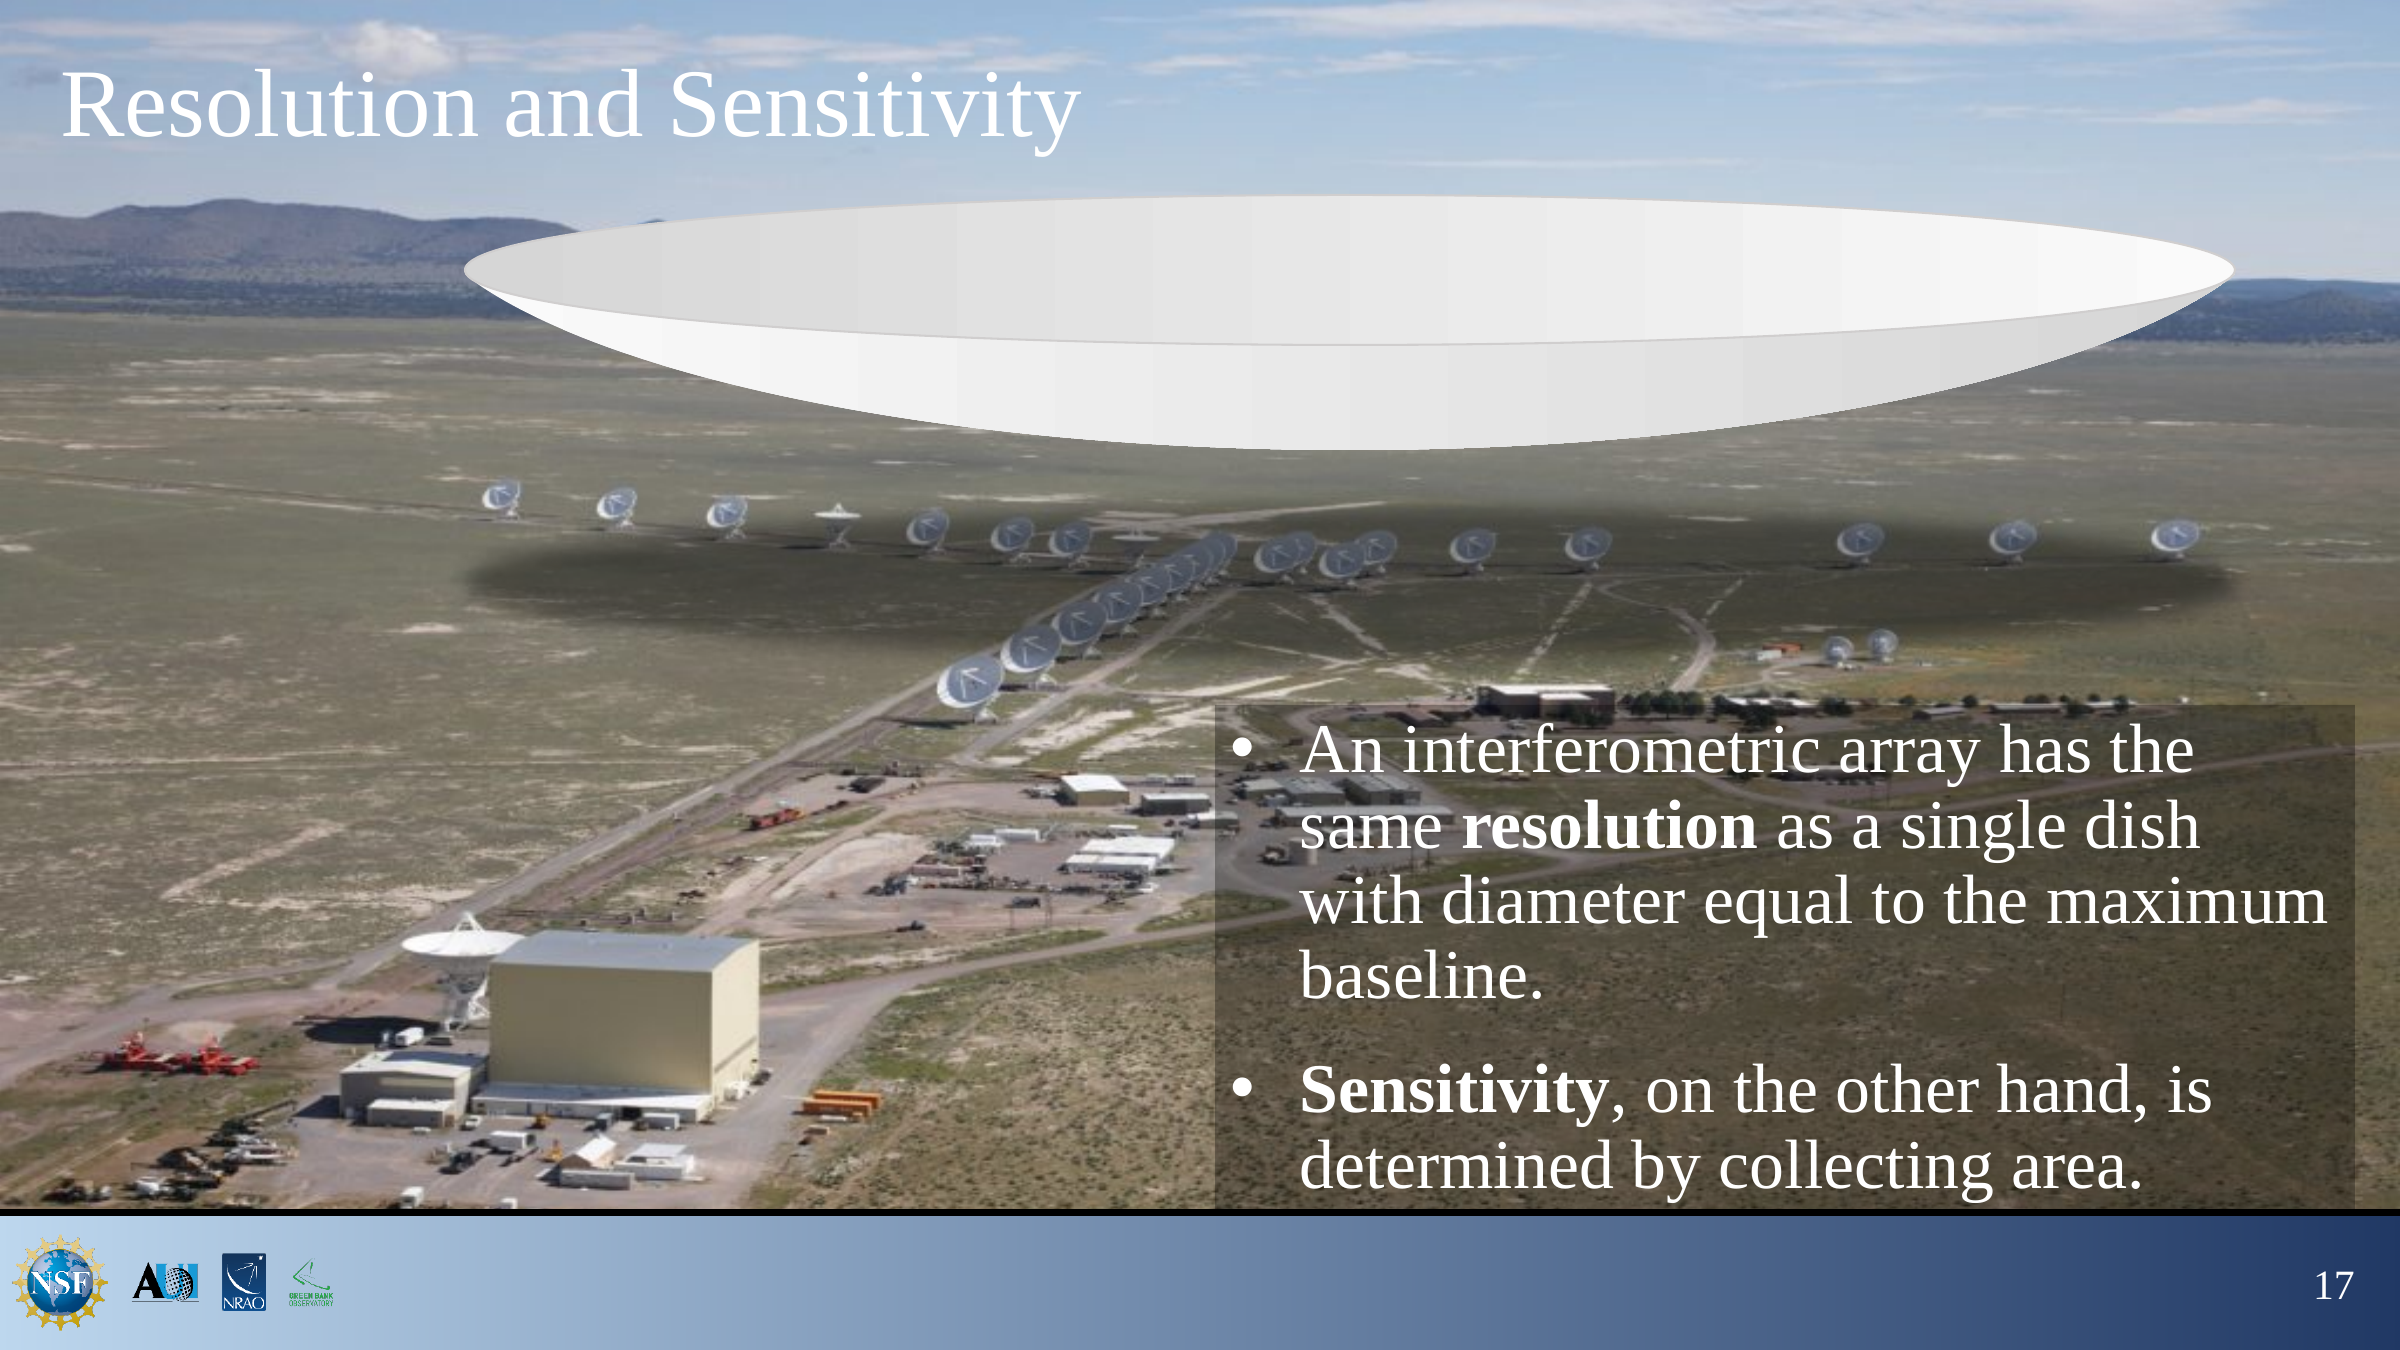

# Resolution and Sensitivity

An interferometric array has the same resolution as a single dish with diameter equal to the maximum baseline.
Sensitivity, on the other hand, is determined by collecting area.